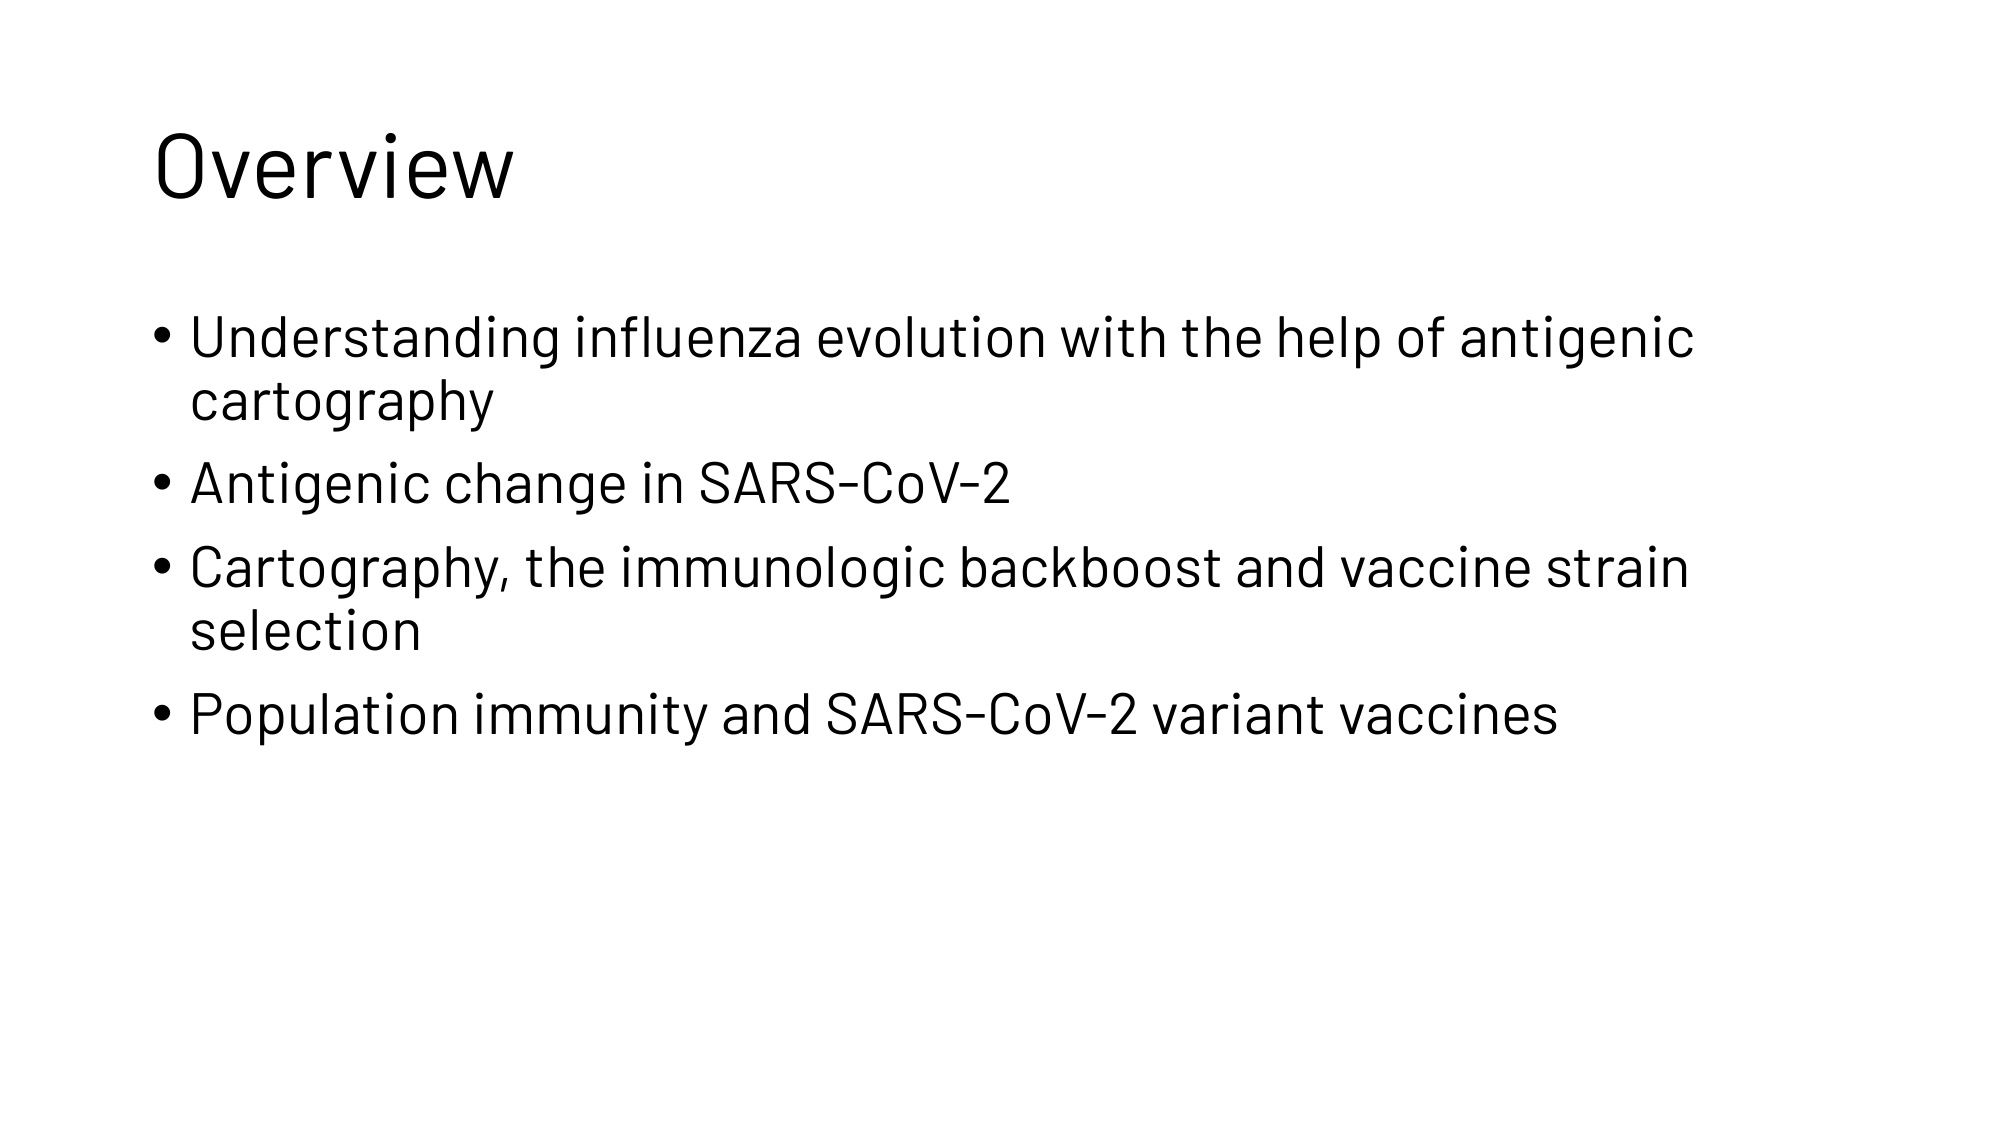

# Overview
Understanding influenza evolution with the help of antigenic cartography
Antigenic change in SARS-CoV-2
Cartography, the immunologic backboost and vaccine strain selection
Population immunity and SARS-CoV-2 variant vaccines